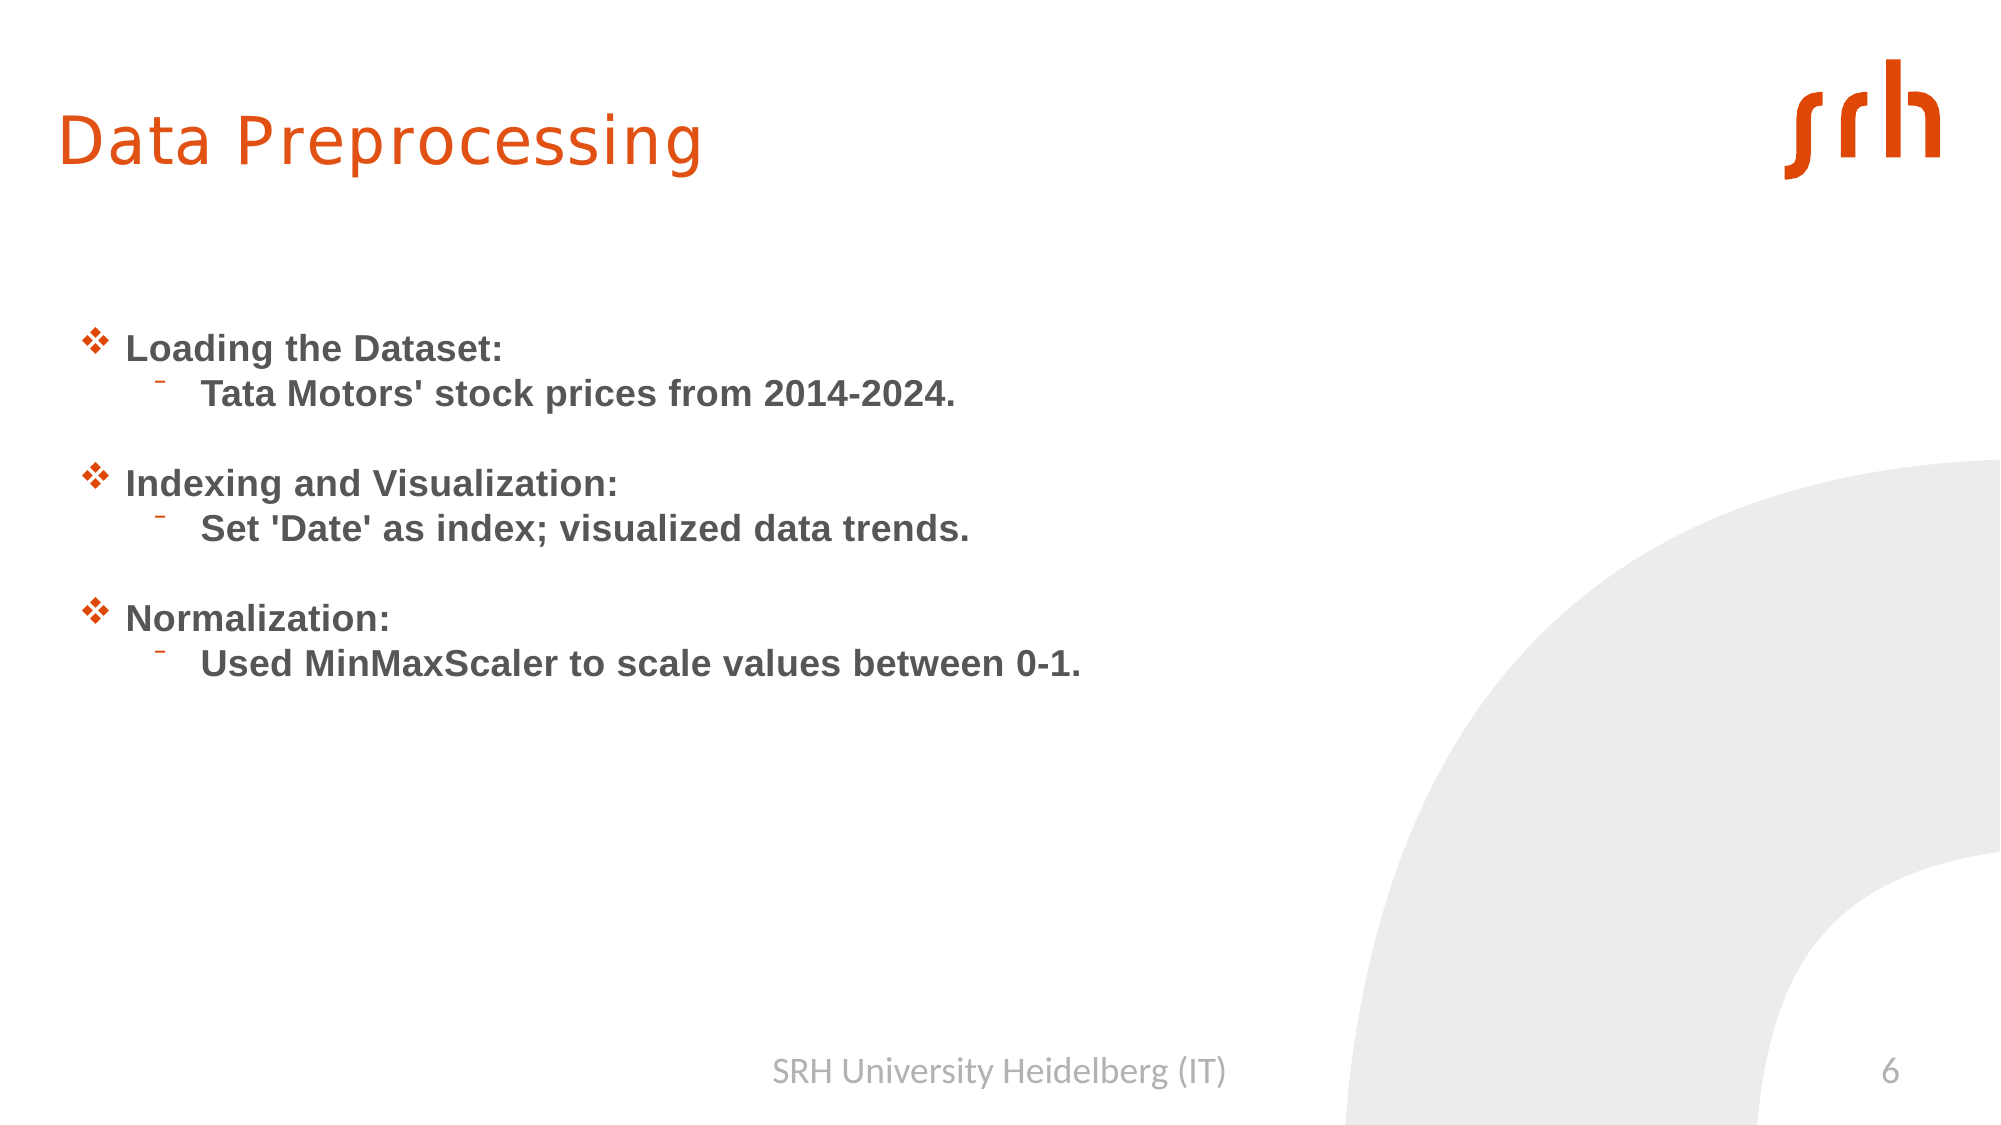

# Data Preprocessing
Loading the Dataset:
Tata Motors' stock prices from 2014-2024.

Indexing and Visualization:
Set 'Date' as index; visualized data trends.

Normalization:
Used MinMaxScaler to scale values between 0-1.

SRH University Heidelberg (IT)
6